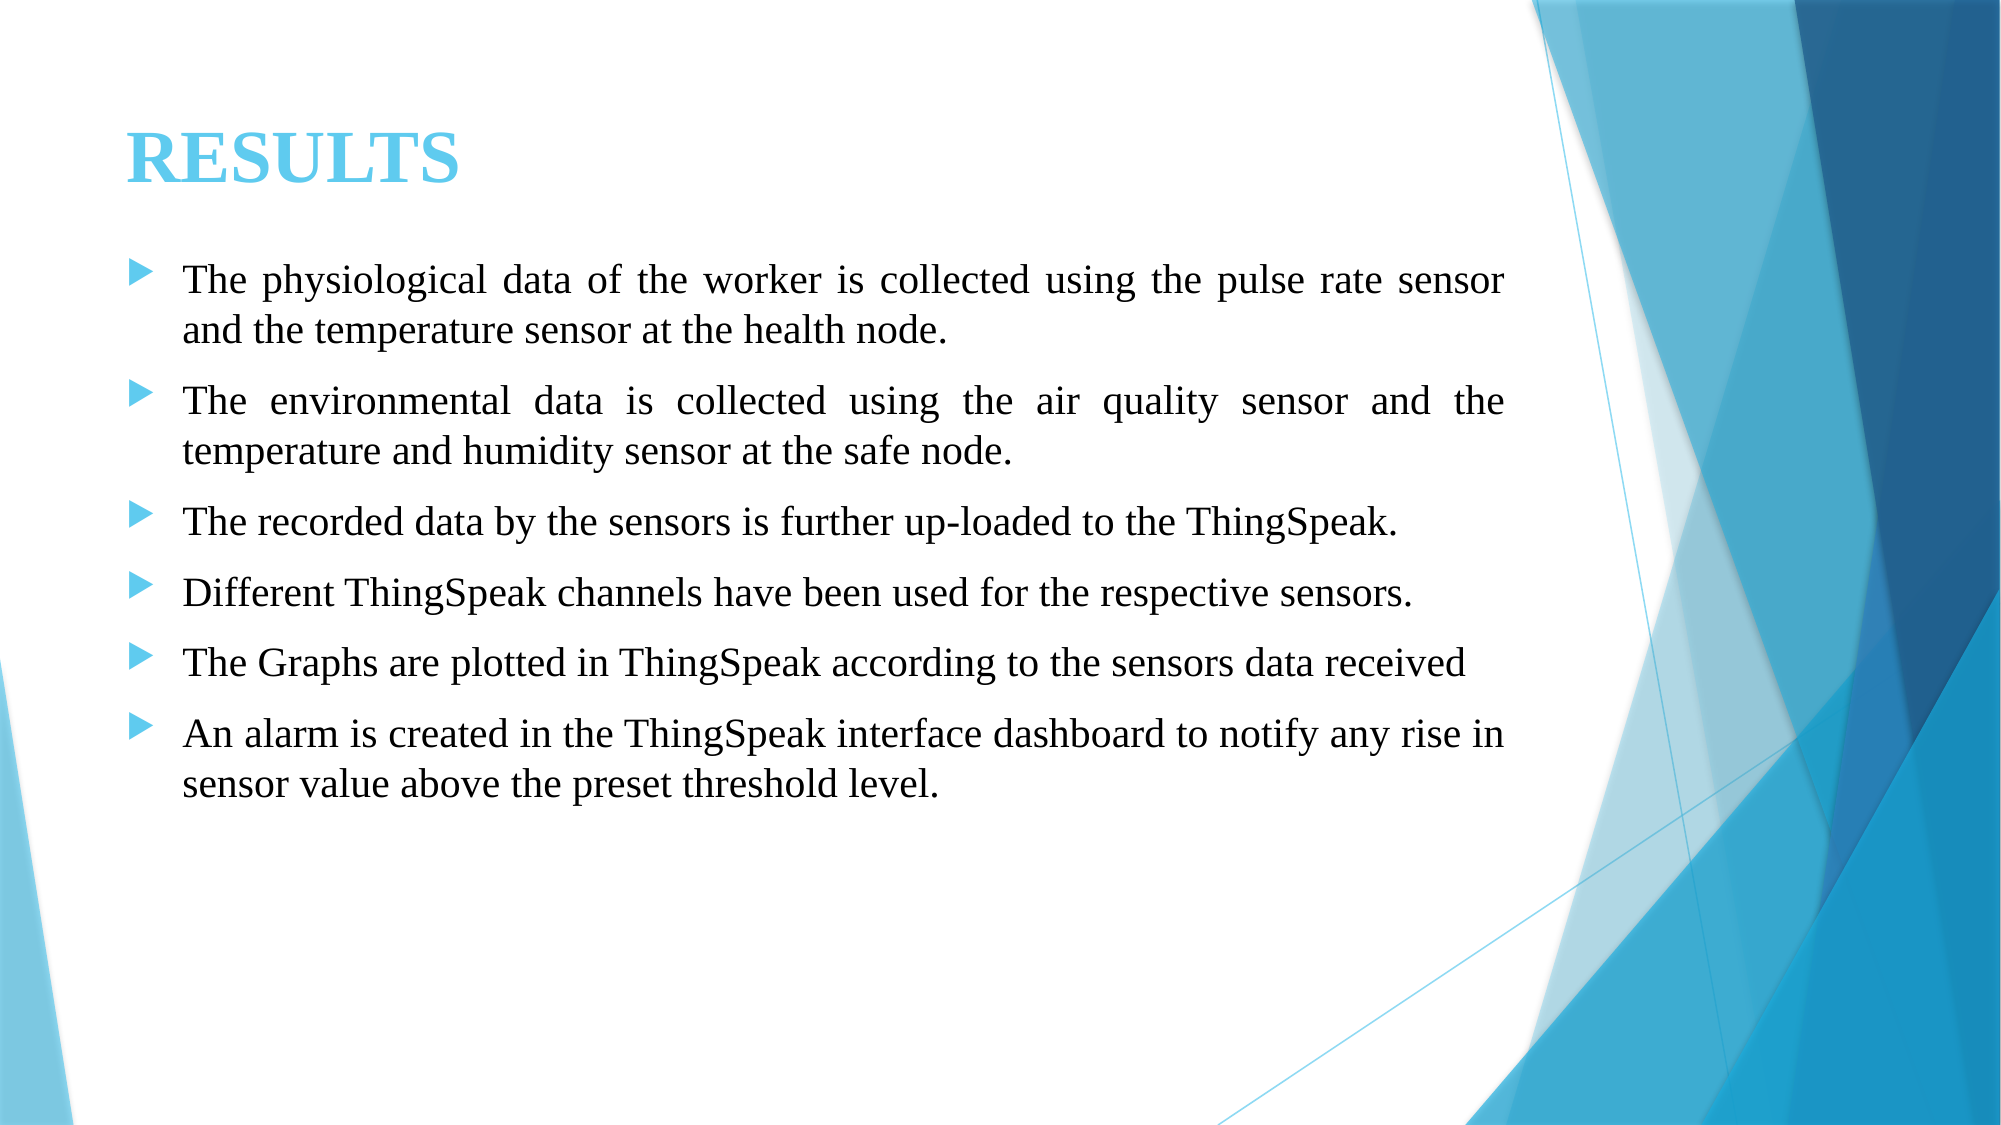

# RESULTS
The physiological data of the worker is collected using the pulse rate sensor and the temperature sensor at the health node.
The environmental data is collected using the air quality sensor and the temperature and humidity sensor at the safe node.
The recorded data by the sensors is further up-loaded to the ThingSpeak.
Different ThingSpeak channels have been used for the respective sensors.
The Graphs are plotted in ThingSpeak according to the sensors data received
An alarm is created in the ThingSpeak interface dashboard to notify any rise in sensor value above the preset threshold level.